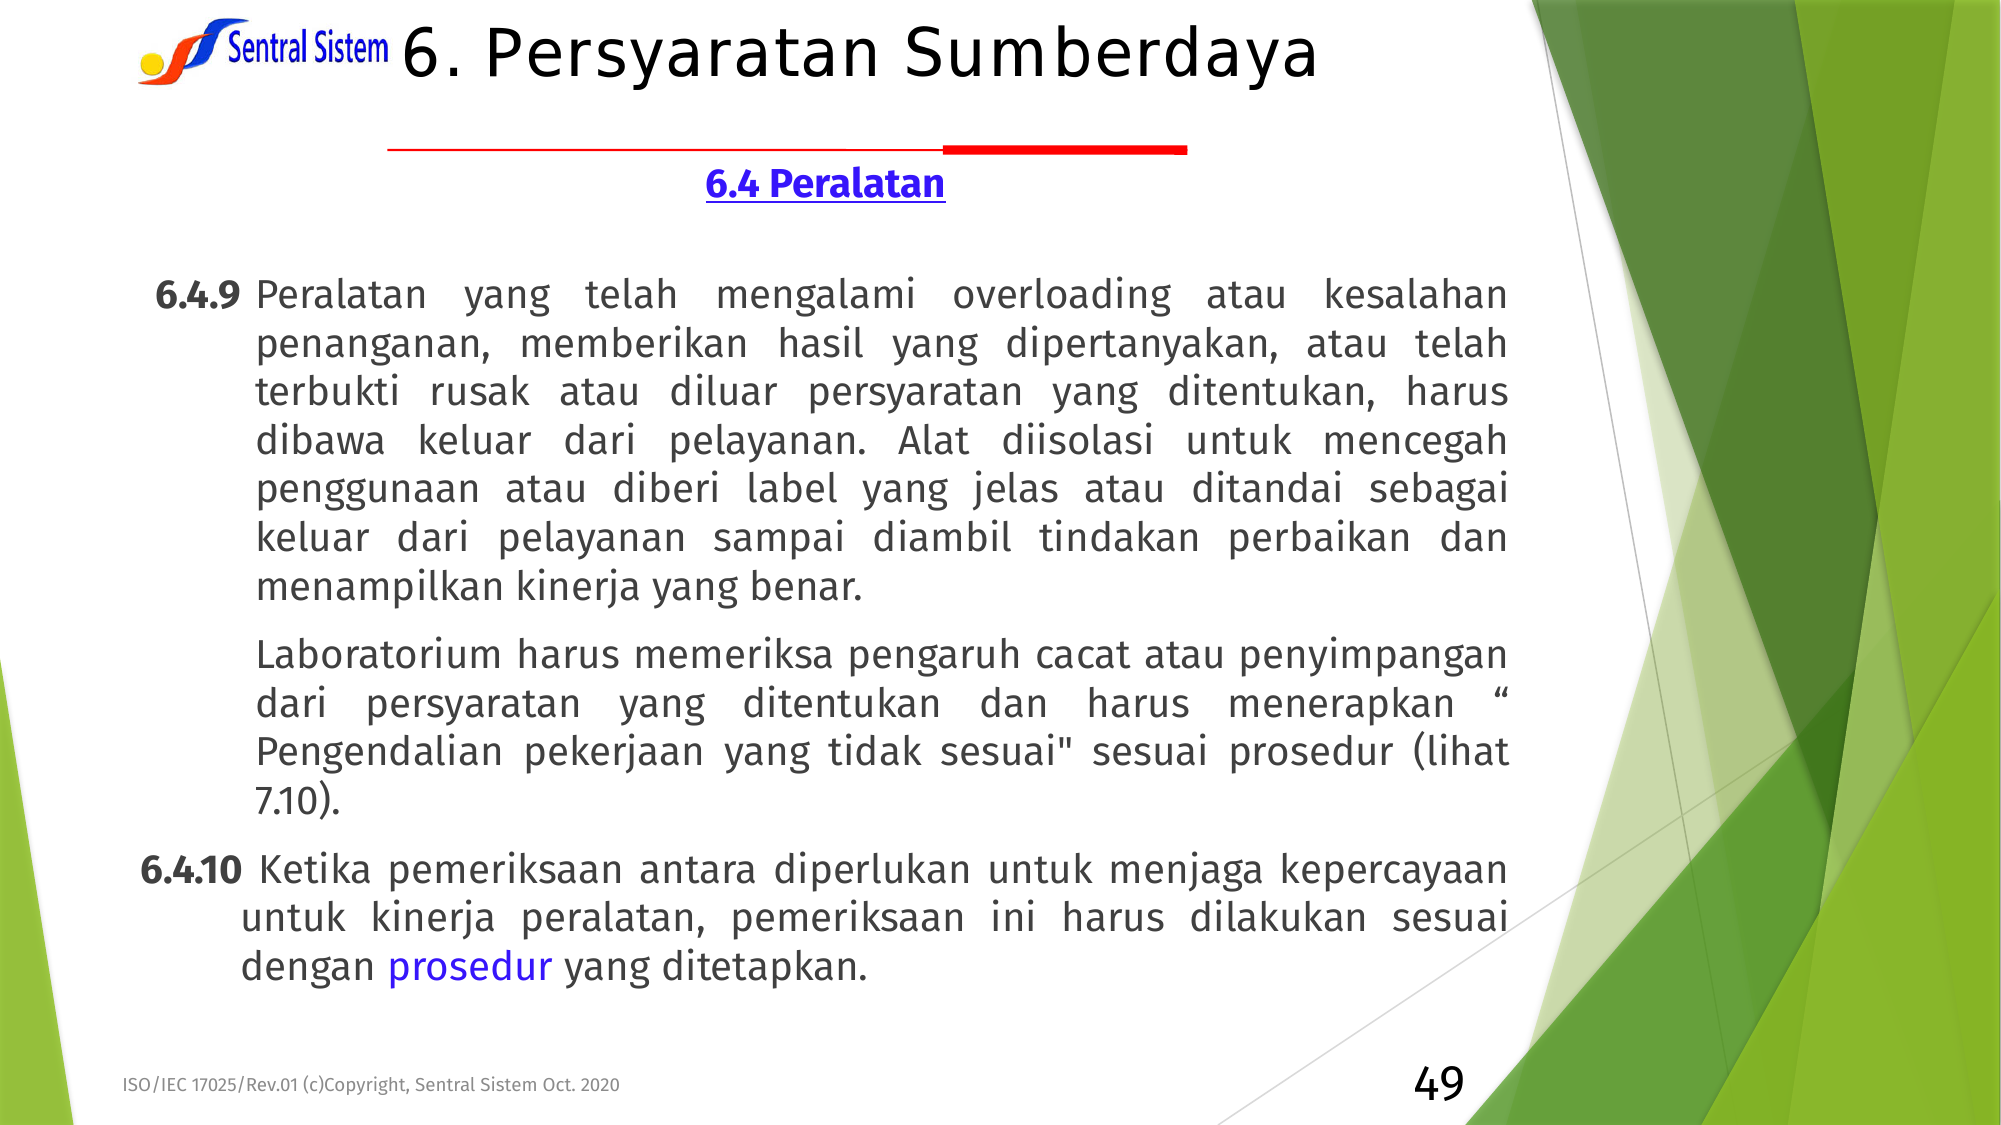

# 6. Persyaratan Sumberdaya
6.4 Peralatan

6.4.9	Peralatan yang telah mengalami overloading atau kesalahan penanganan, memberikan hasil yang dipertanyakan, atau telah terbukti rusak atau diluar persyaratan yang ditentukan, harus dibawa keluar dari pelayanan. Alat diisolasi untuk mencegah penggunaan atau diberi label yang jelas atau ditandai sebagai keluar dari pelayanan sampai diambil tindakan perbaikan dan menampilkan kinerja yang benar.
	Laboratorium harus memeriksa pengaruh cacat atau penyimpangan dari persyaratan yang ditentukan dan harus menerapkan “ Pengendalian pekerjaan yang tidak sesuai" sesuai prosedur (lihat 7.10).
6.4.10 Ketika pemeriksaan antara diperlukan untuk menjaga kepercayaan untuk kinerja peralatan, pemeriksaan ini harus dilakukan sesuai dengan prosedur yang ditetapkan.

49
ISO/IEC 17025/Rev.01 (c)Copyright, Sentral Sistem Oct. 2020